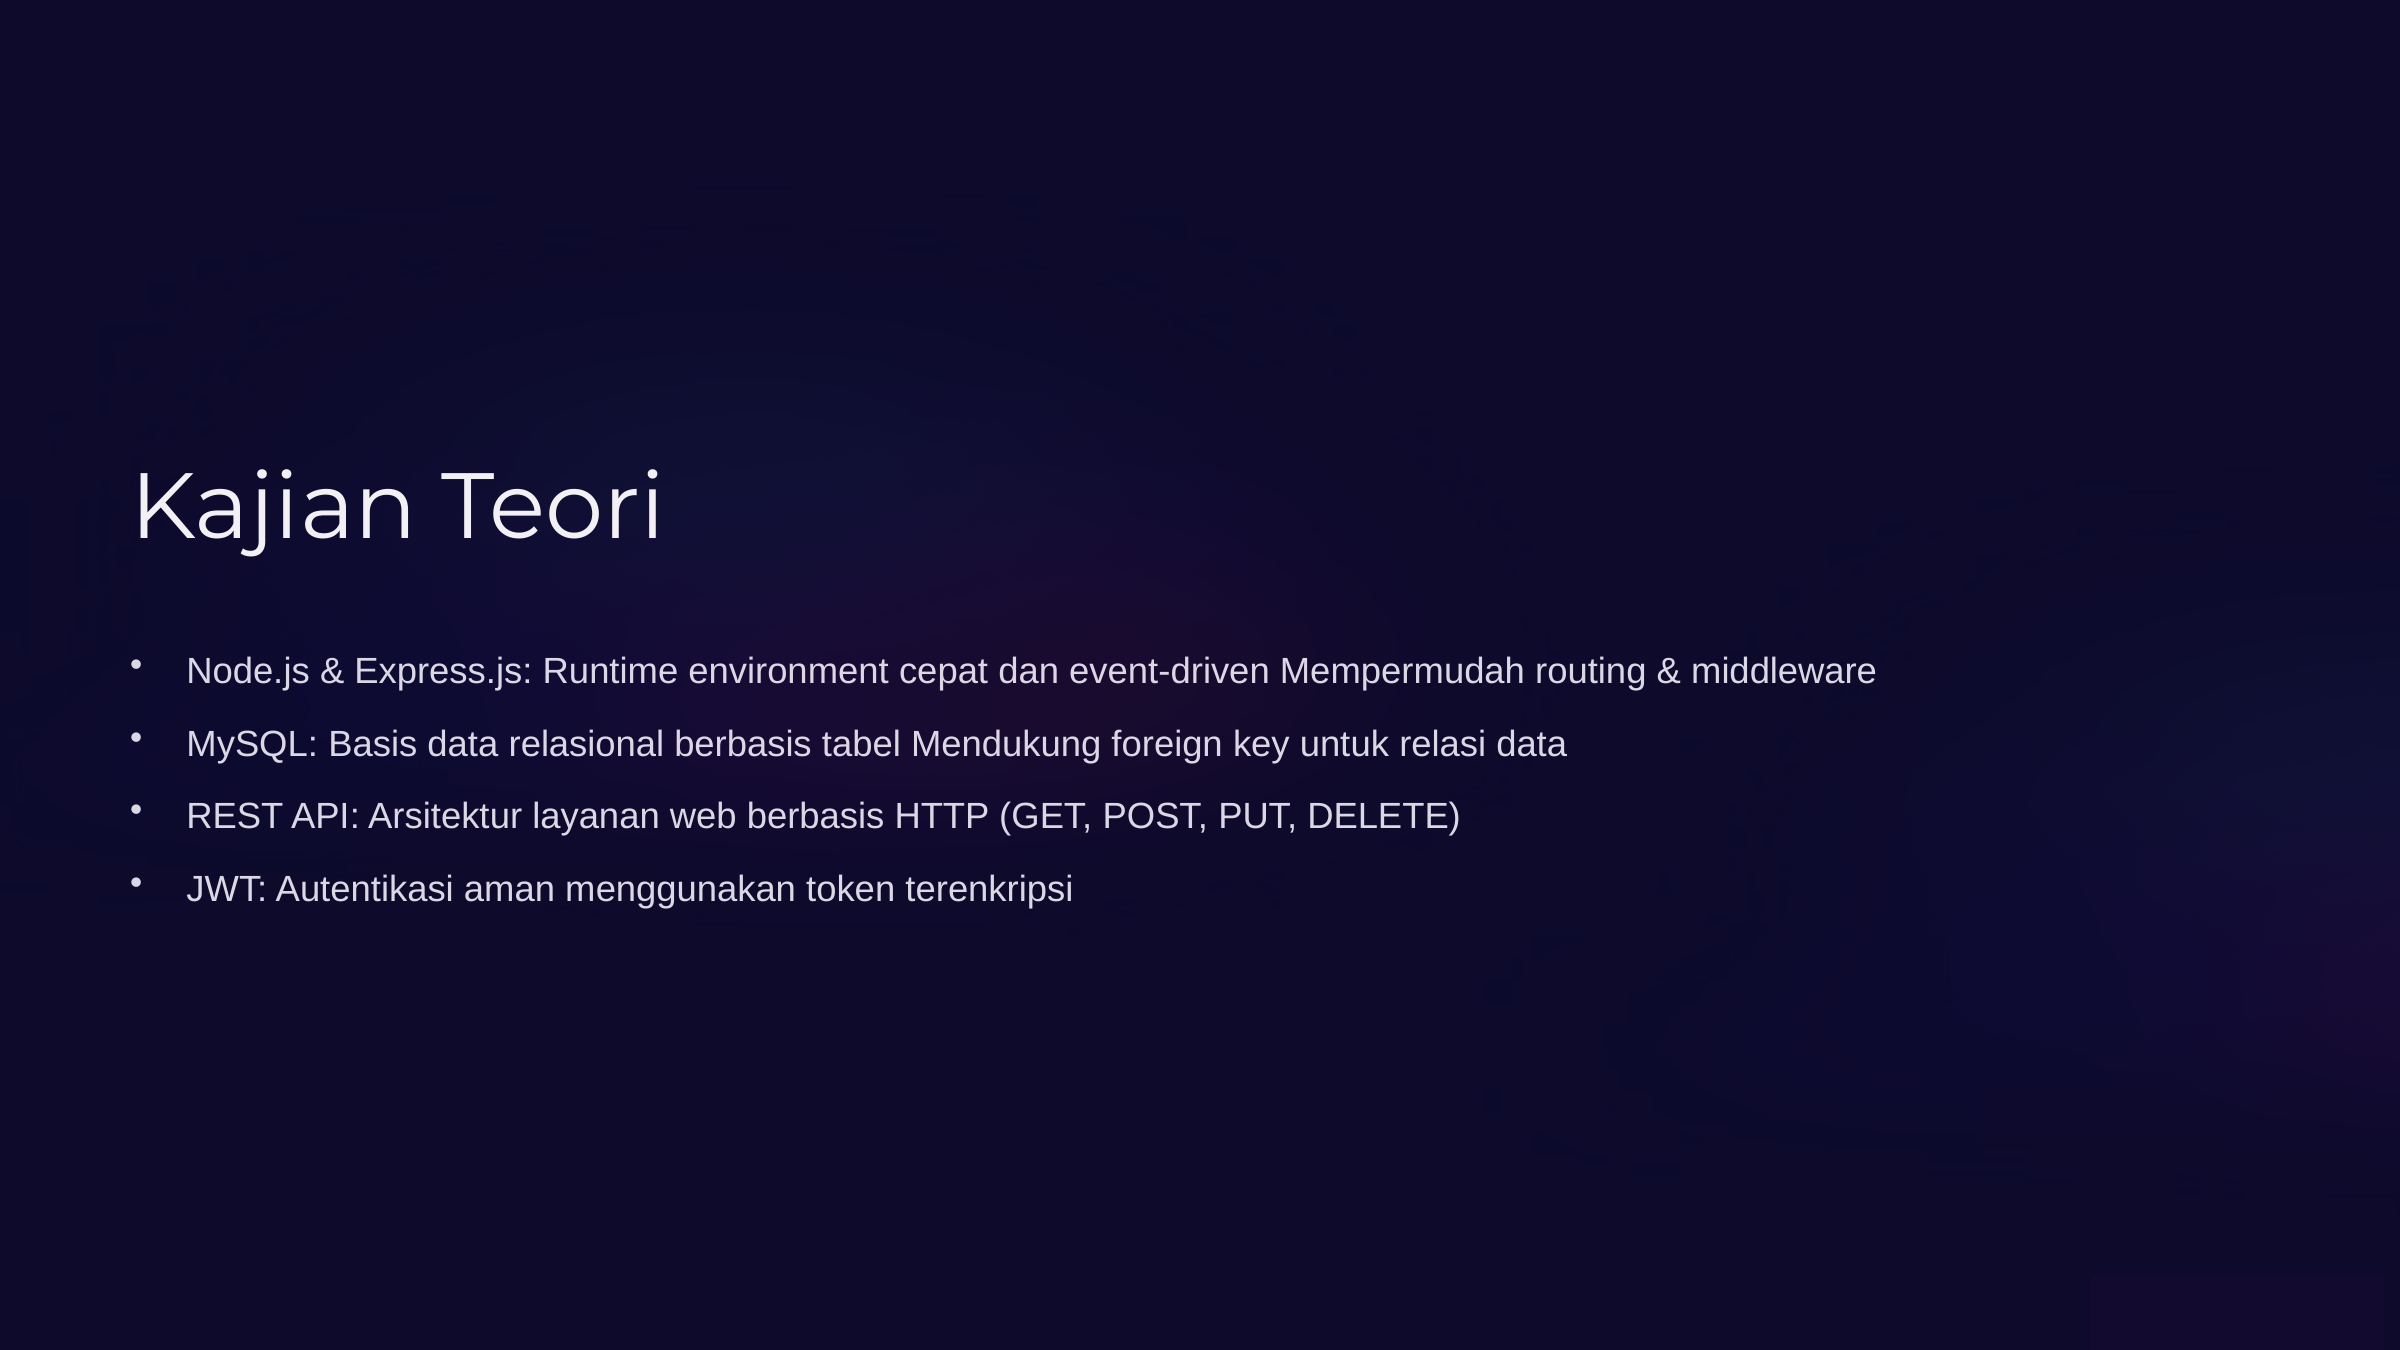

Kajian Teori
Node.js & Express.js: Runtime environment cepat dan event-driven Mempermudah routing & middleware
MySQL: Basis data relasional berbasis tabel Mendukung foreign key untuk relasi data
REST API: Arsitektur layanan web berbasis HTTP (GET, POST, PUT, DELETE)
JWT: Autentikasi aman menggunakan token terenkripsi